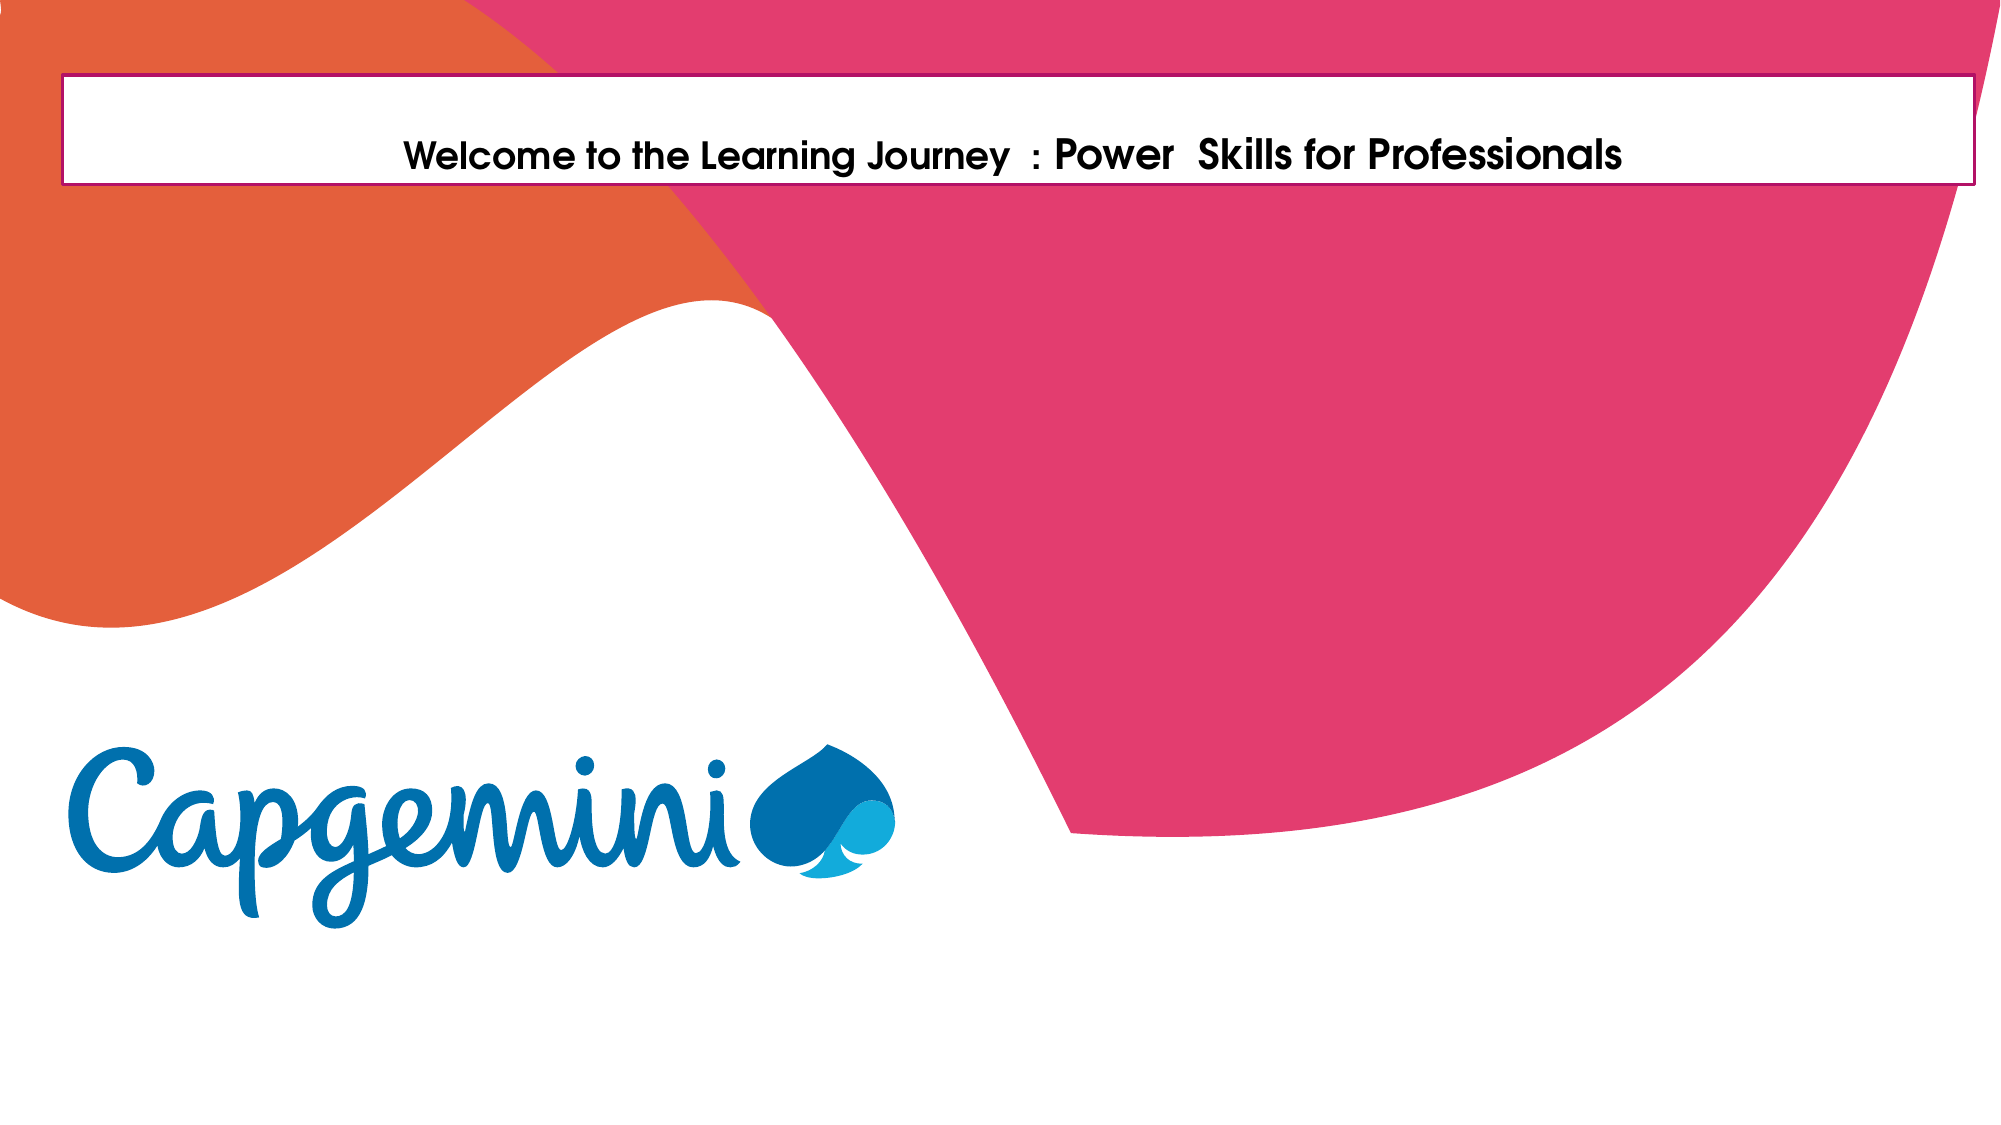

Welcome to the Learning Journey  : Power  Skills for Professionals